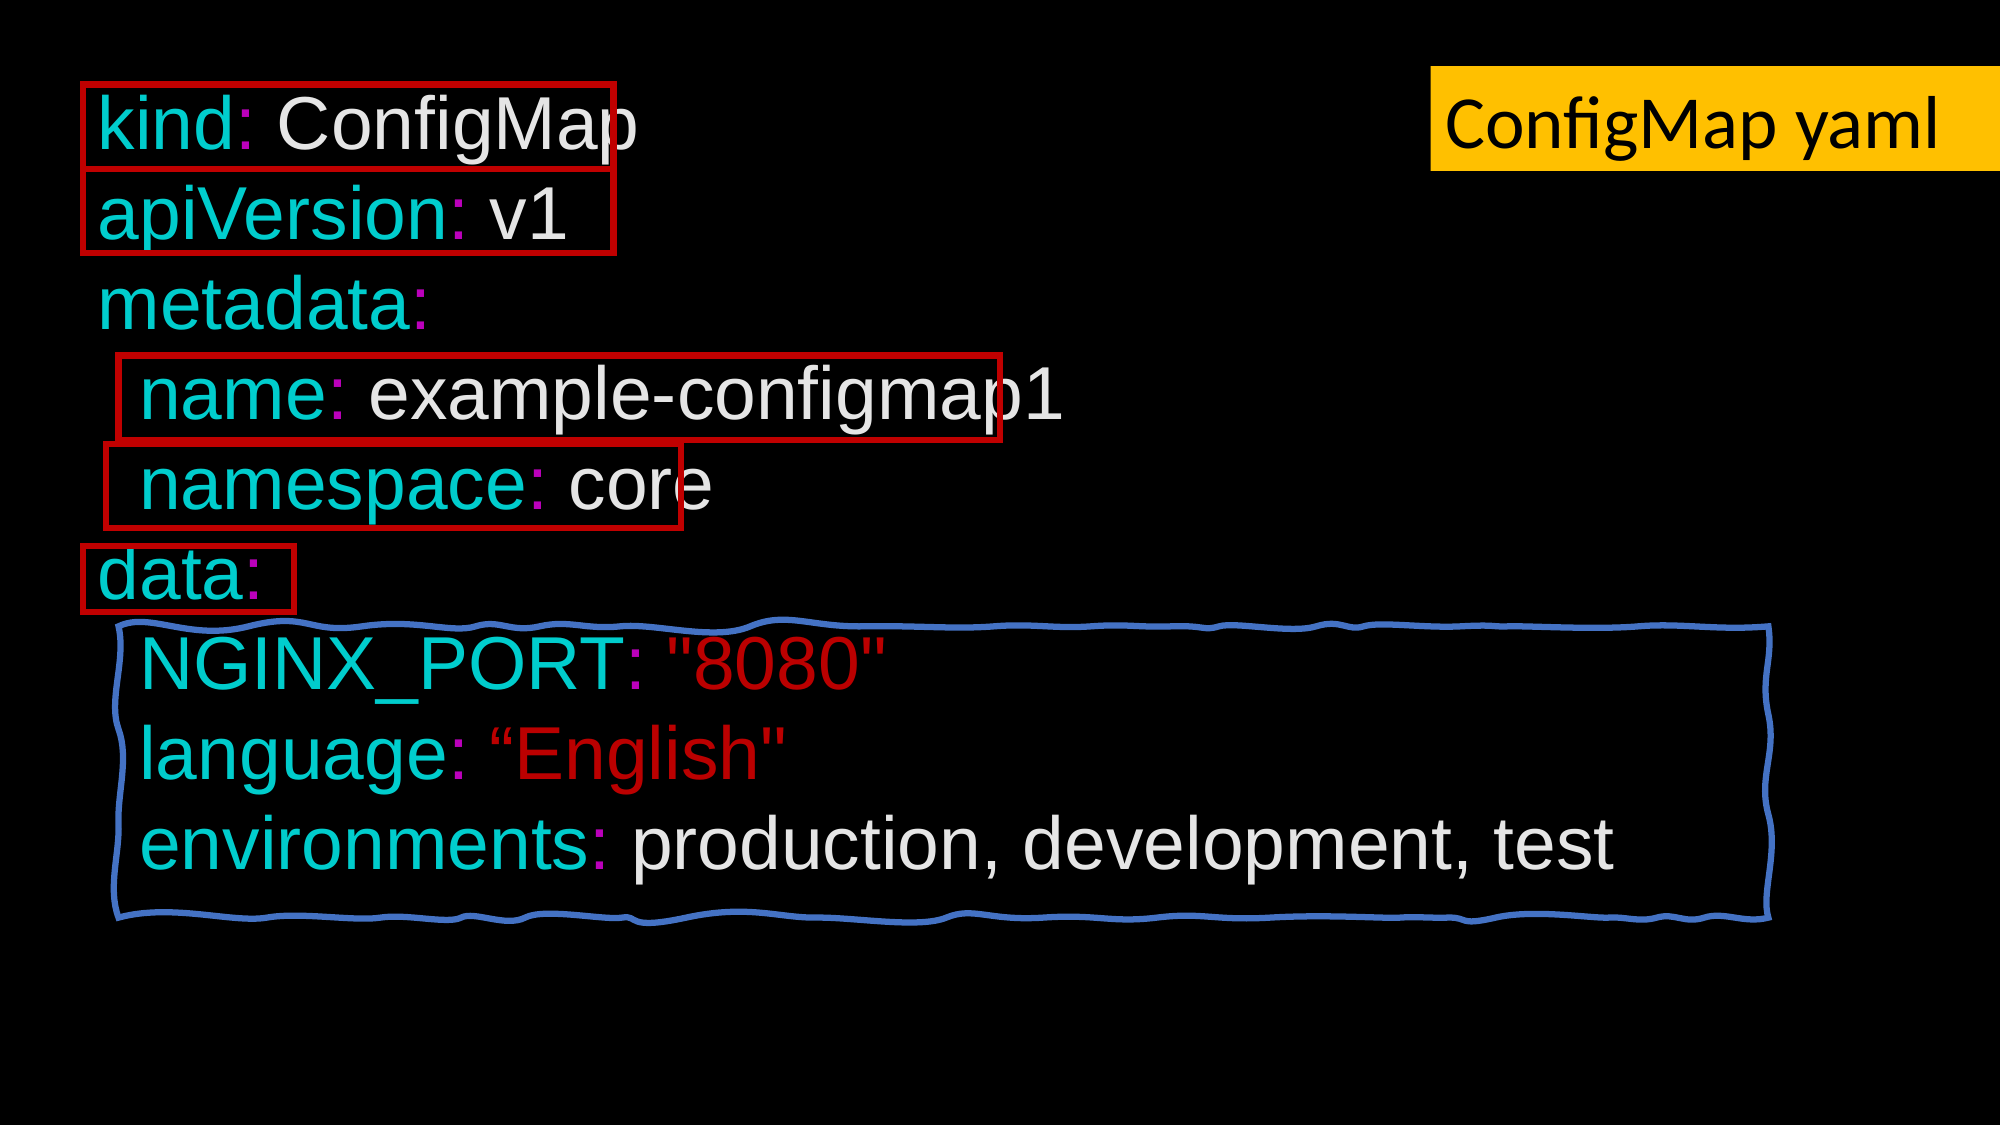

ConfigMap yaml
kind: ConfigMap
apiVersion: v1
metadata:
  name: example-configmap1
  namespace: core
data:
  NGINX_PORT: "8080"
  language: “English"
  environments: production, development, test